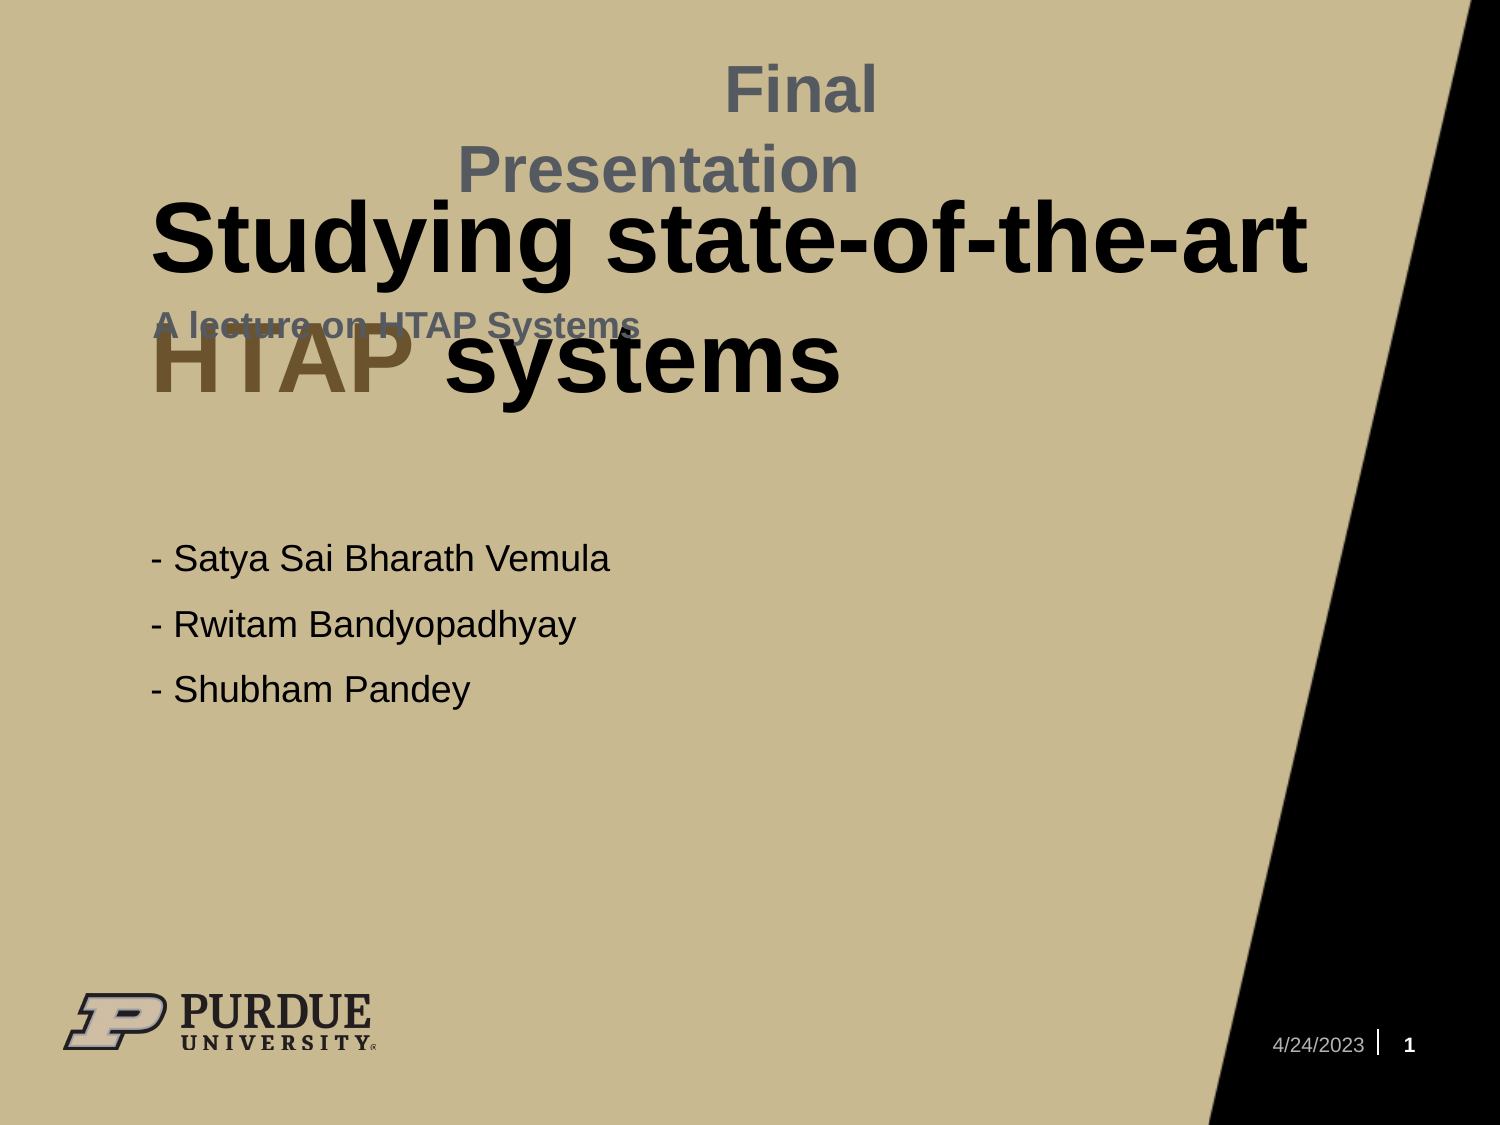

Final Presentation
Studying state-of-the-art HTAP systems
A lecture on HTAP Systems
- Satya Sai Bharath Vemula
- Rwitam Bandyopadhyay
- Shubham Pandey
1
4/24/2023